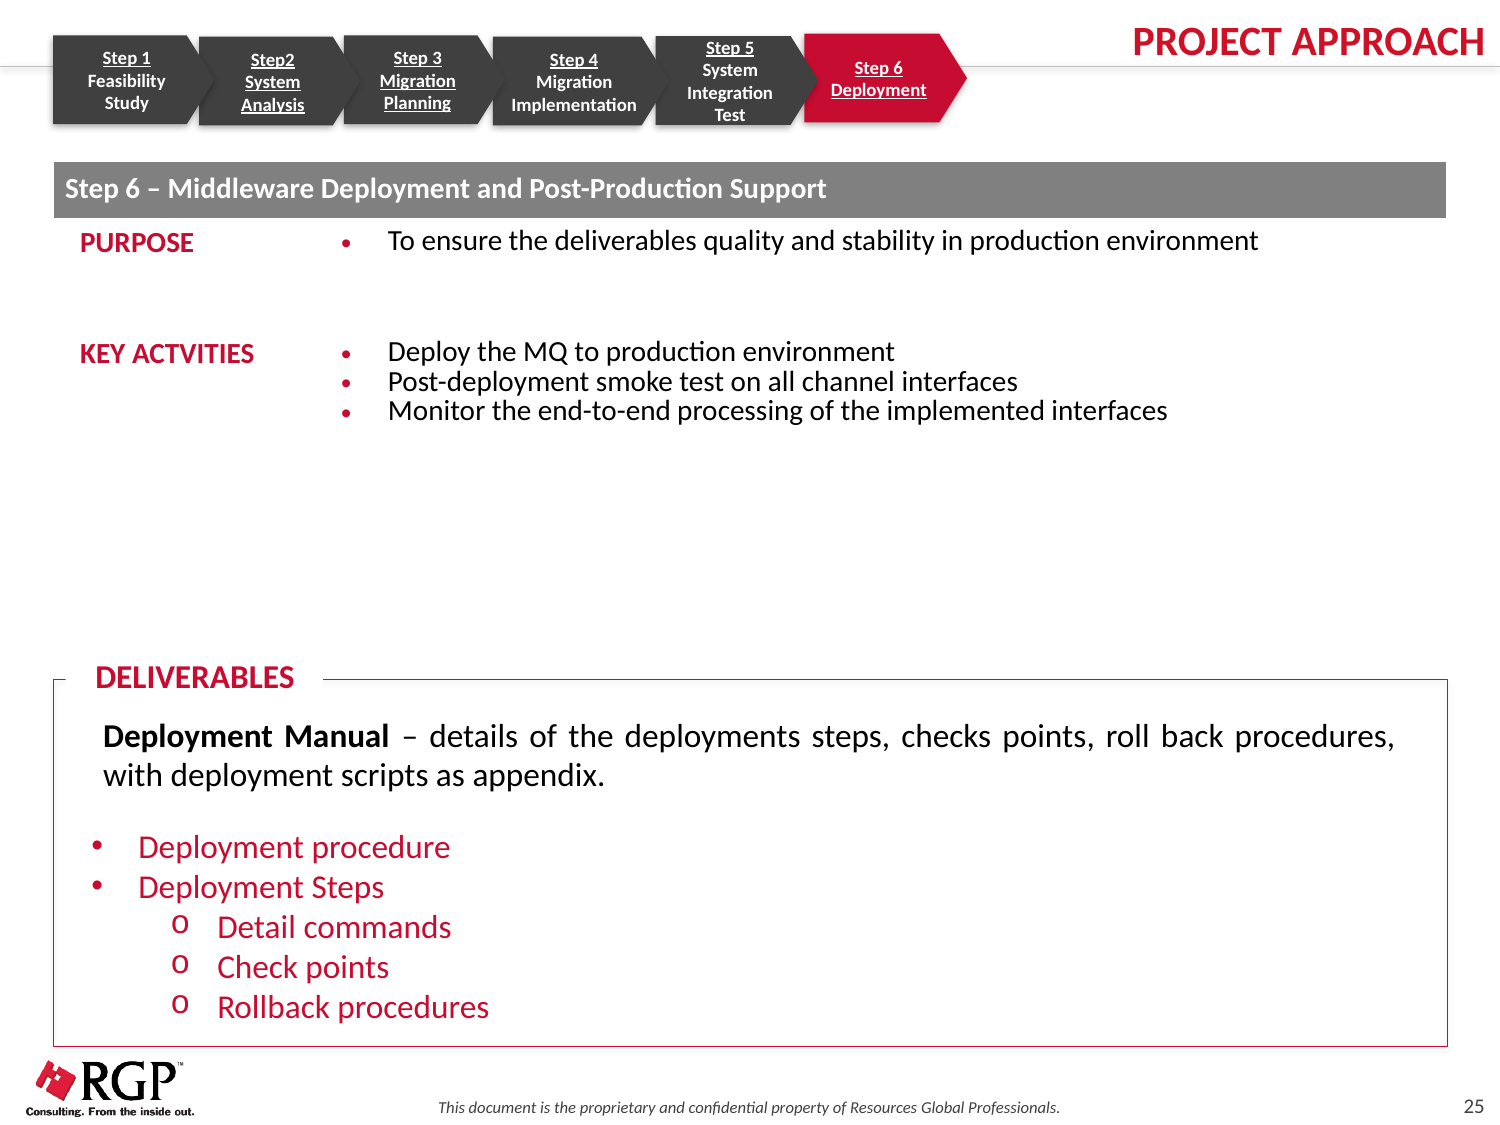

PROJECT APPROACH
Step 6
Deployment
Step 1
Feasibility Study
Step 3
Migration Planning
Step 5
System Integration Test
Step2
System Analysis
Step 4
Migration Implementation
| Step 6 – Middleware Deployment and Post-Production Support |  |
| --- | --- |
| PURPOSE | To ensure the deliverables quality and stability in production environment |
| KEY ACTVITIES | Deploy the MQ to production environment Post-deployment smoke test on all channel interfaces Monitor the end-to-end processing of the implemented interfaces |
DELIVERABLES

Deployment Manual – details of the deployments steps, checks points, roll back procedures, with deployment scripts as appendix.
Deployment procedure
Deployment Steps
Detail commands
Check points
Rollback procedures